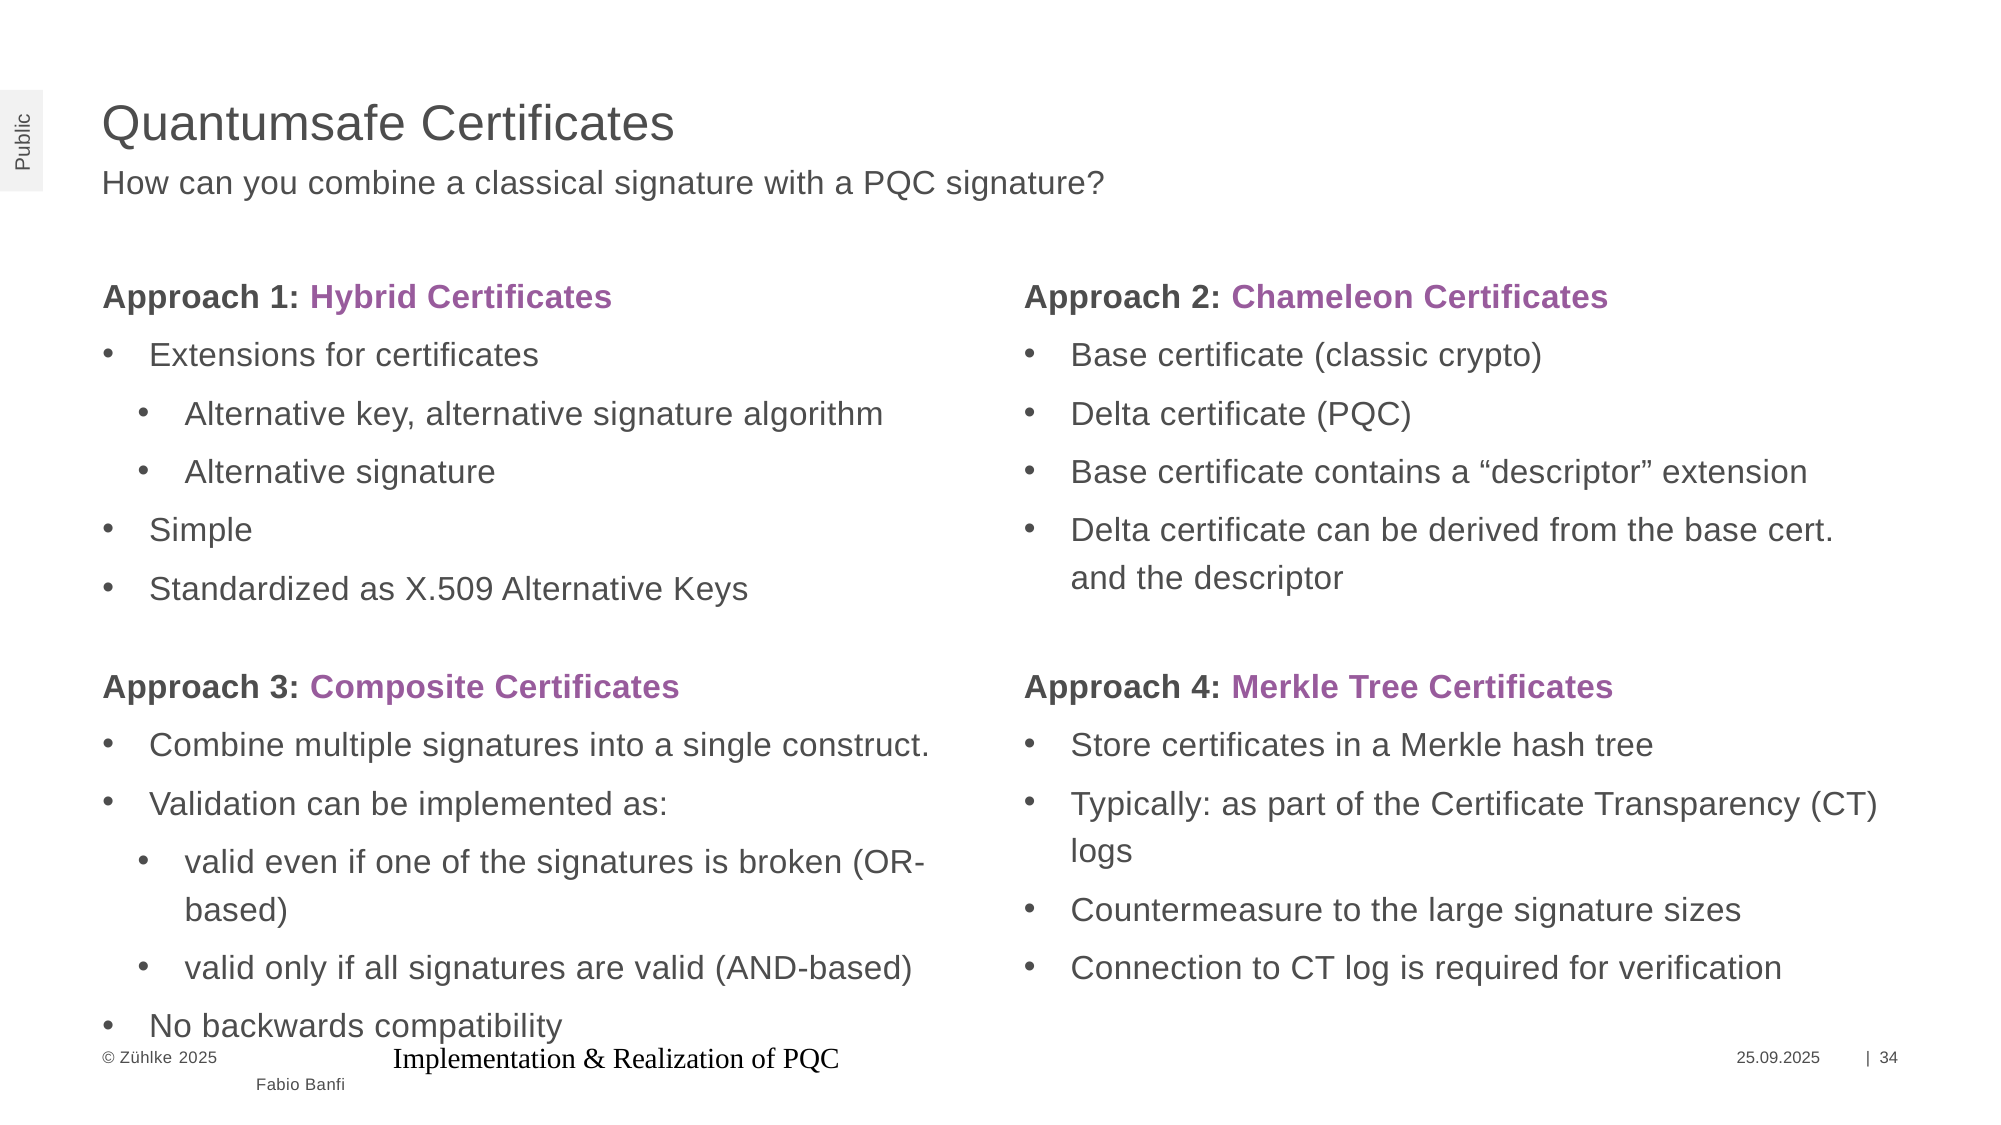

# Quantumsafe Certificates
How can you combine a classical signature with a PQC signature?
Approach 1: Hybrid Certificates
Extensions for certificates
Alternative key, alternative signature algorithm
Alternative signature
Simple
Standardized as X.509 Alternative Keys

Approach 2: Chameleon Certificates
Base certificate (classic crypto)
Delta certificate (PQC)
Base certificate contains a “descriptor” extension
Delta certificate can be derived from the base cert. and the descriptor

Approach 3: Composite Certificates
Combine multiple signatures into a single construct.
Validation can be implemented as:
valid even if one of the signatures is broken (OR-based)
valid only if all signatures are valid (AND-based)
No backwards compatibility

Approach 4: Merkle Tree Certificates
Store certificates in a Merkle hash tree
Typically: as part of the Certificate Transparency (CT) logs
Countermeasure to the large signature sizes
Connection to CT log is required for verification
Implementation & Realization of PQC
25.09.2025
|  34